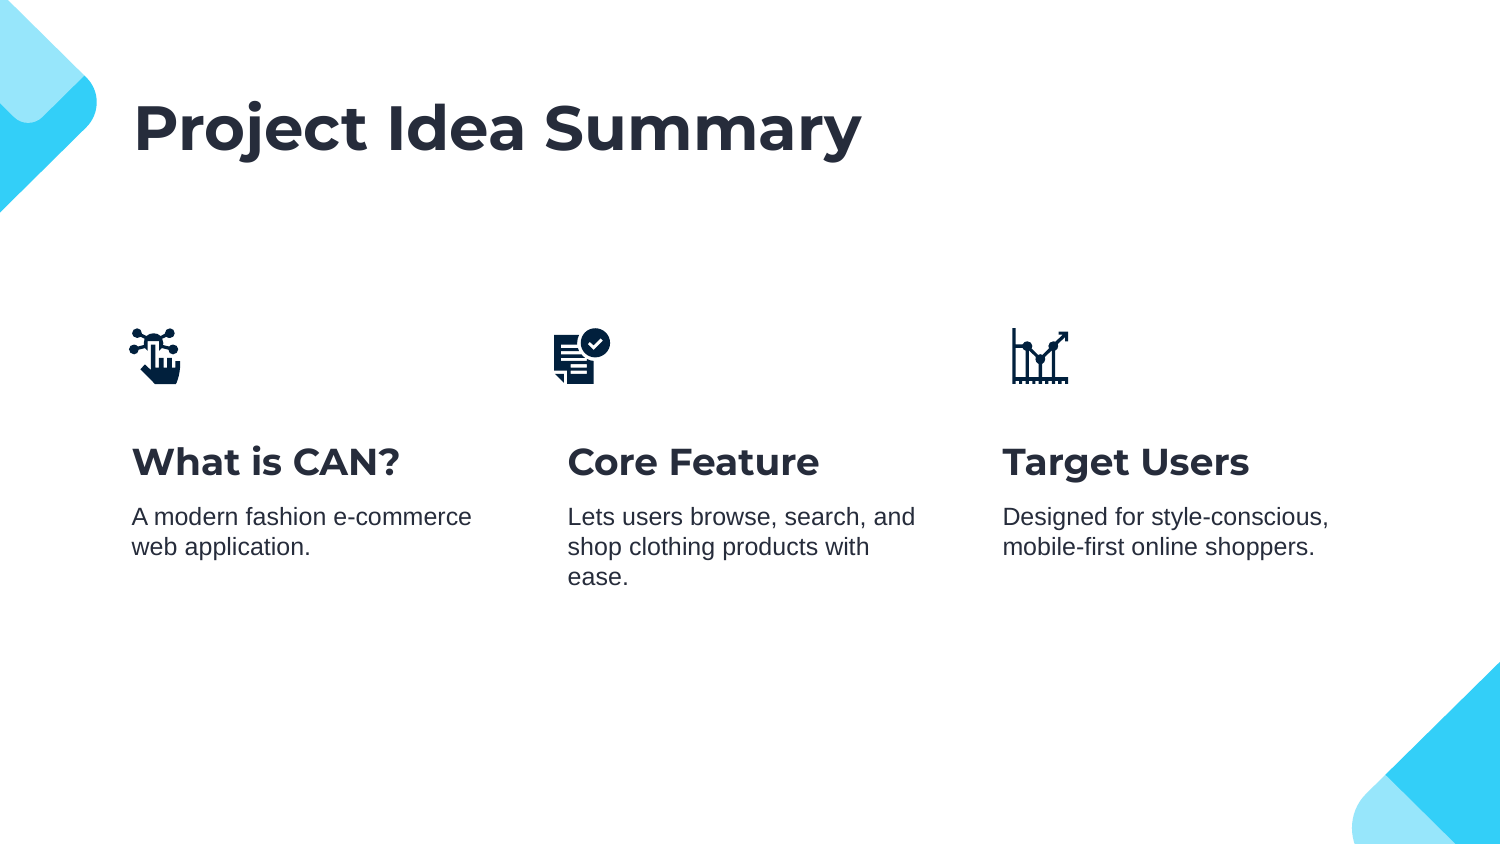

Project Idea Summary

What is CAN?
Core Feature
# Target Users
A modern fashion e-commerce web application.
Lets users browse, search, and shop clothing products with ease.
Designed for style-conscious, mobile-first online shoppers.